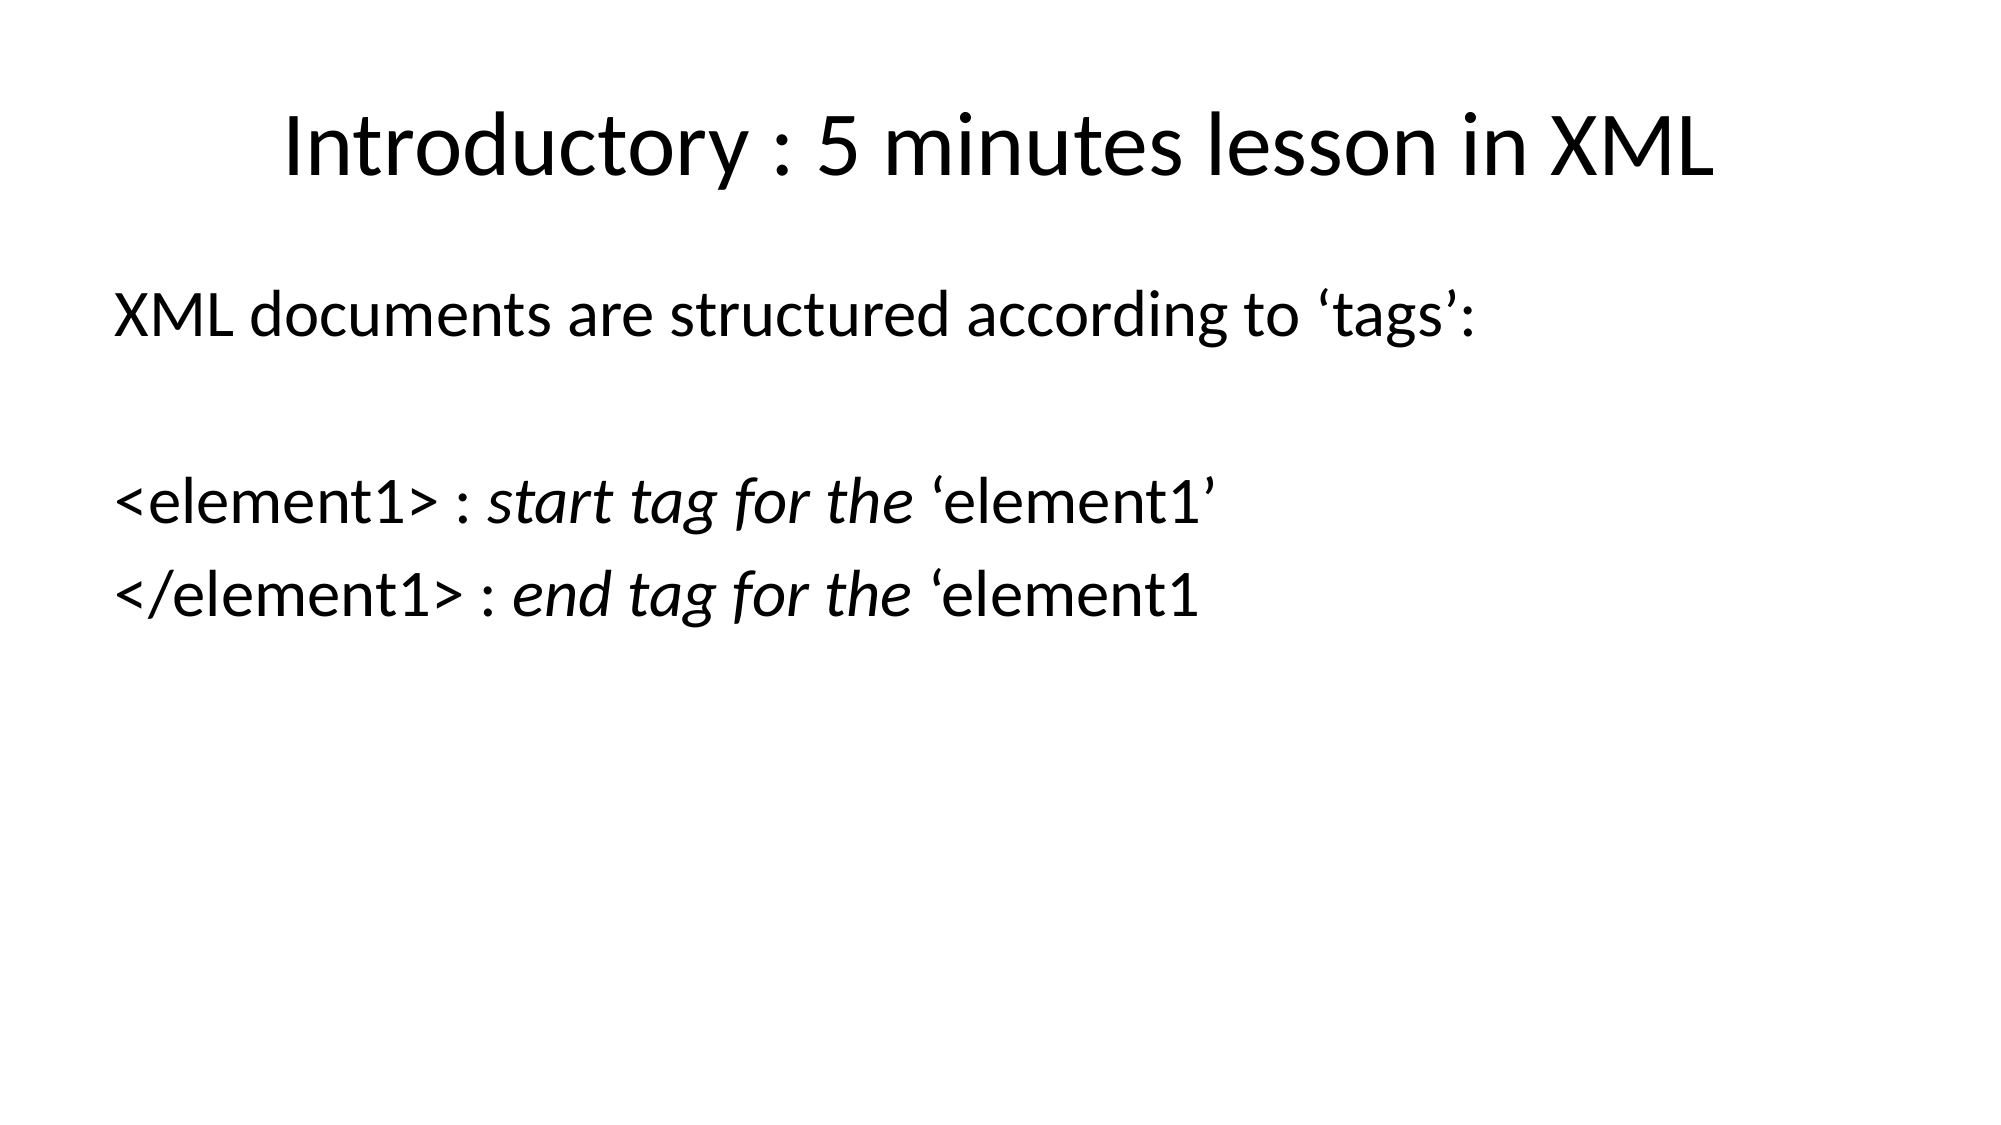

# Introductory : 5 minutes lesson in XML
XML documents are structured according to ‘tags’:

<element1> : start tag for the ‘element1’
</element1> : end tag for the ‘element1